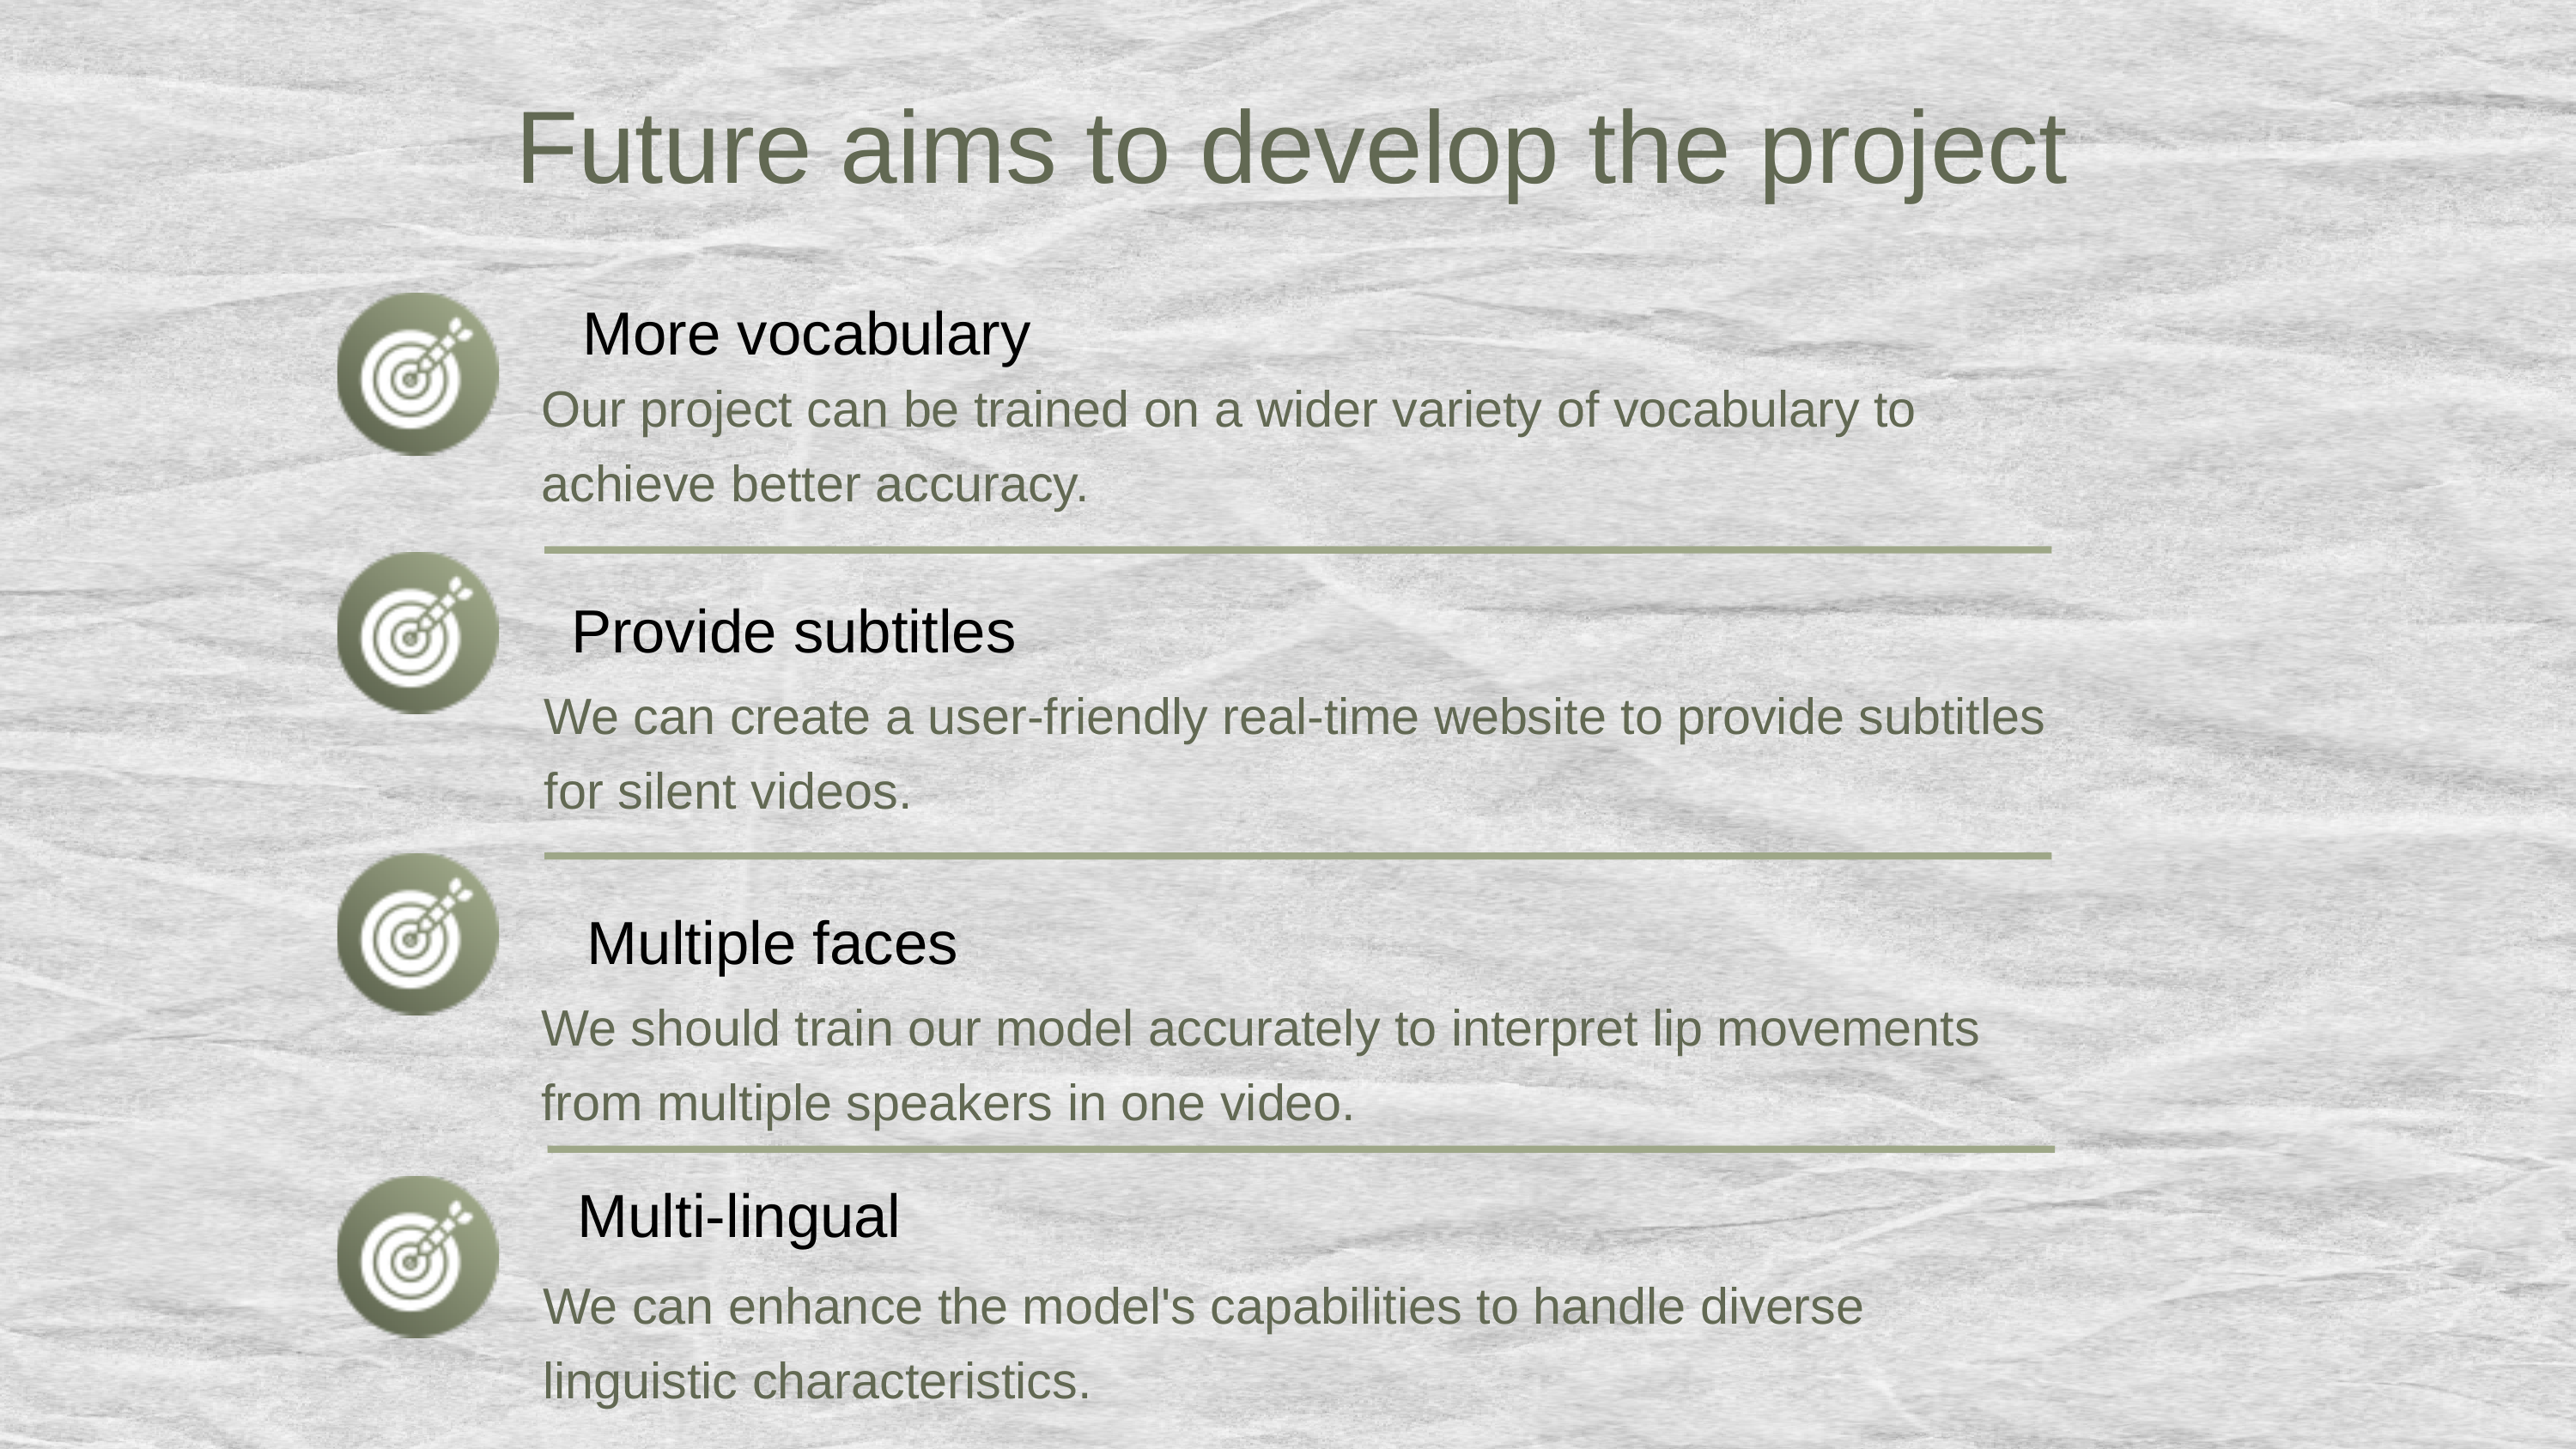

Future aims to develop the project

More vocabulary
Our project can be trained on a wider variety of vocabulary to achieve better accuracy.

Provide subtitles
We can create a user-friendly real-time website to provide subtitles for silent videos.

Multiple faces
We should train our model accurately to interpret lip movements from multiple speakers in one video.

Multi-lingual

We can enhance the model's capabilities to handle diverse linguistic characteristics.